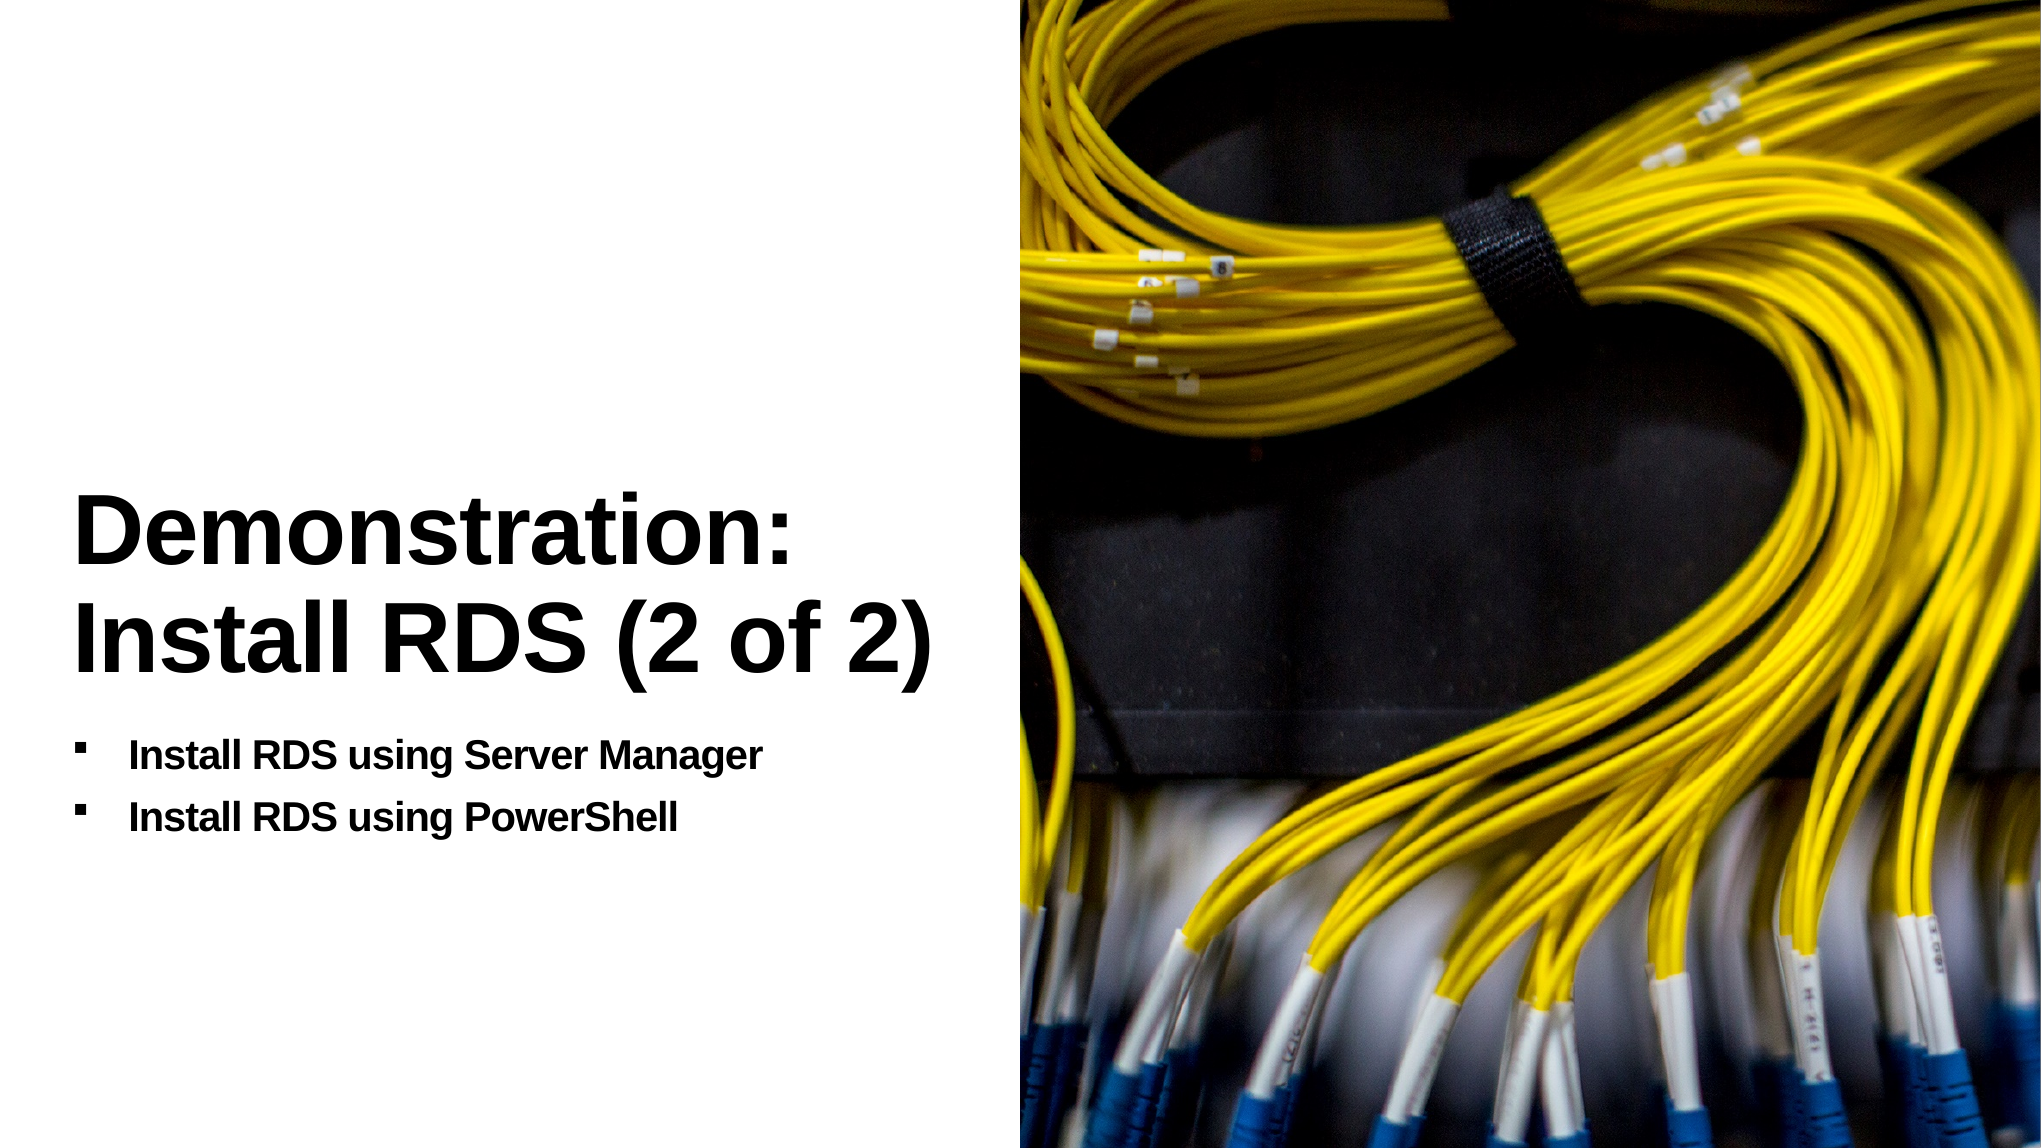

# Demonstration: Install RDS (2 of 2)
Install RDS using Server Manager
Install RDS using PowerShell